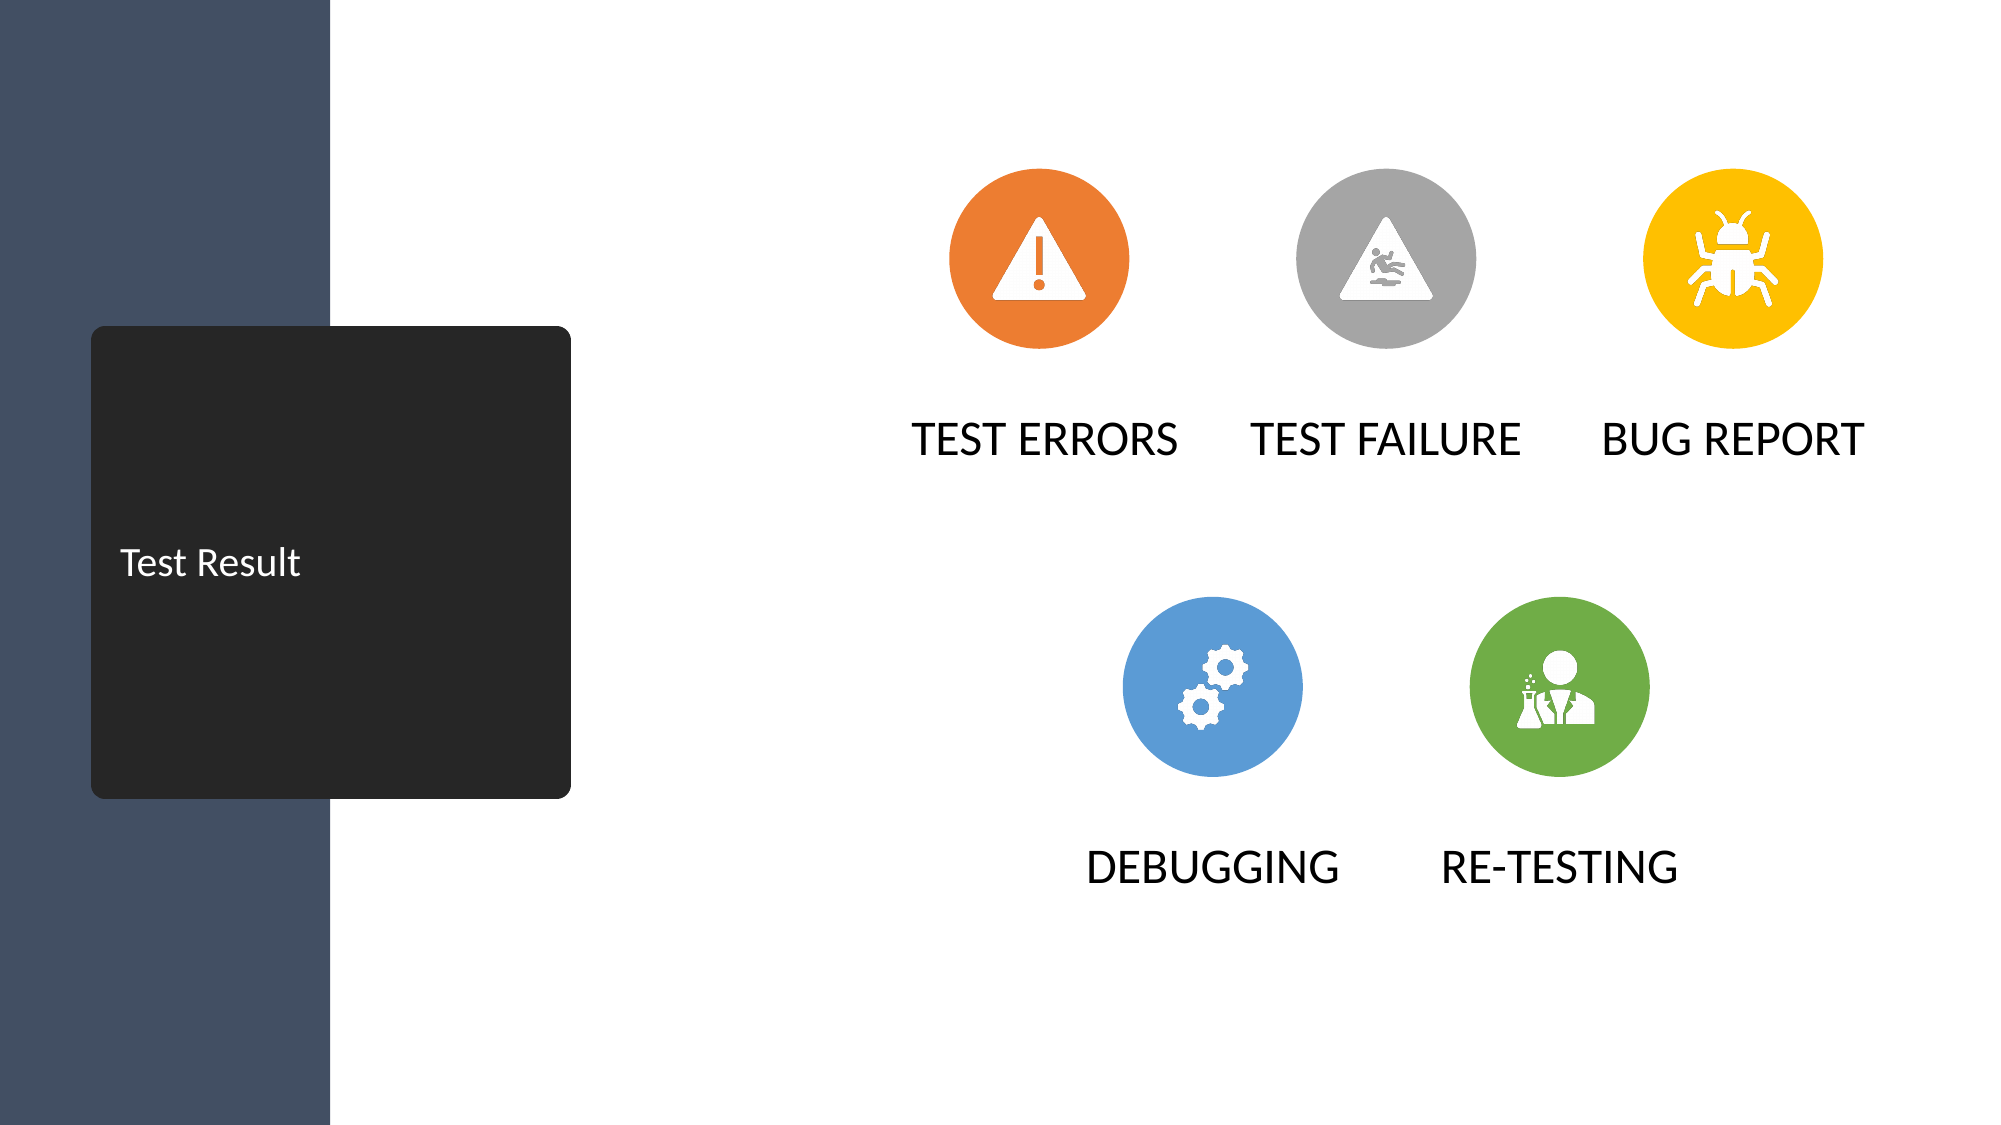

Test errors
Test failure
Bug report
Debugging
Re-testing
# Test Result